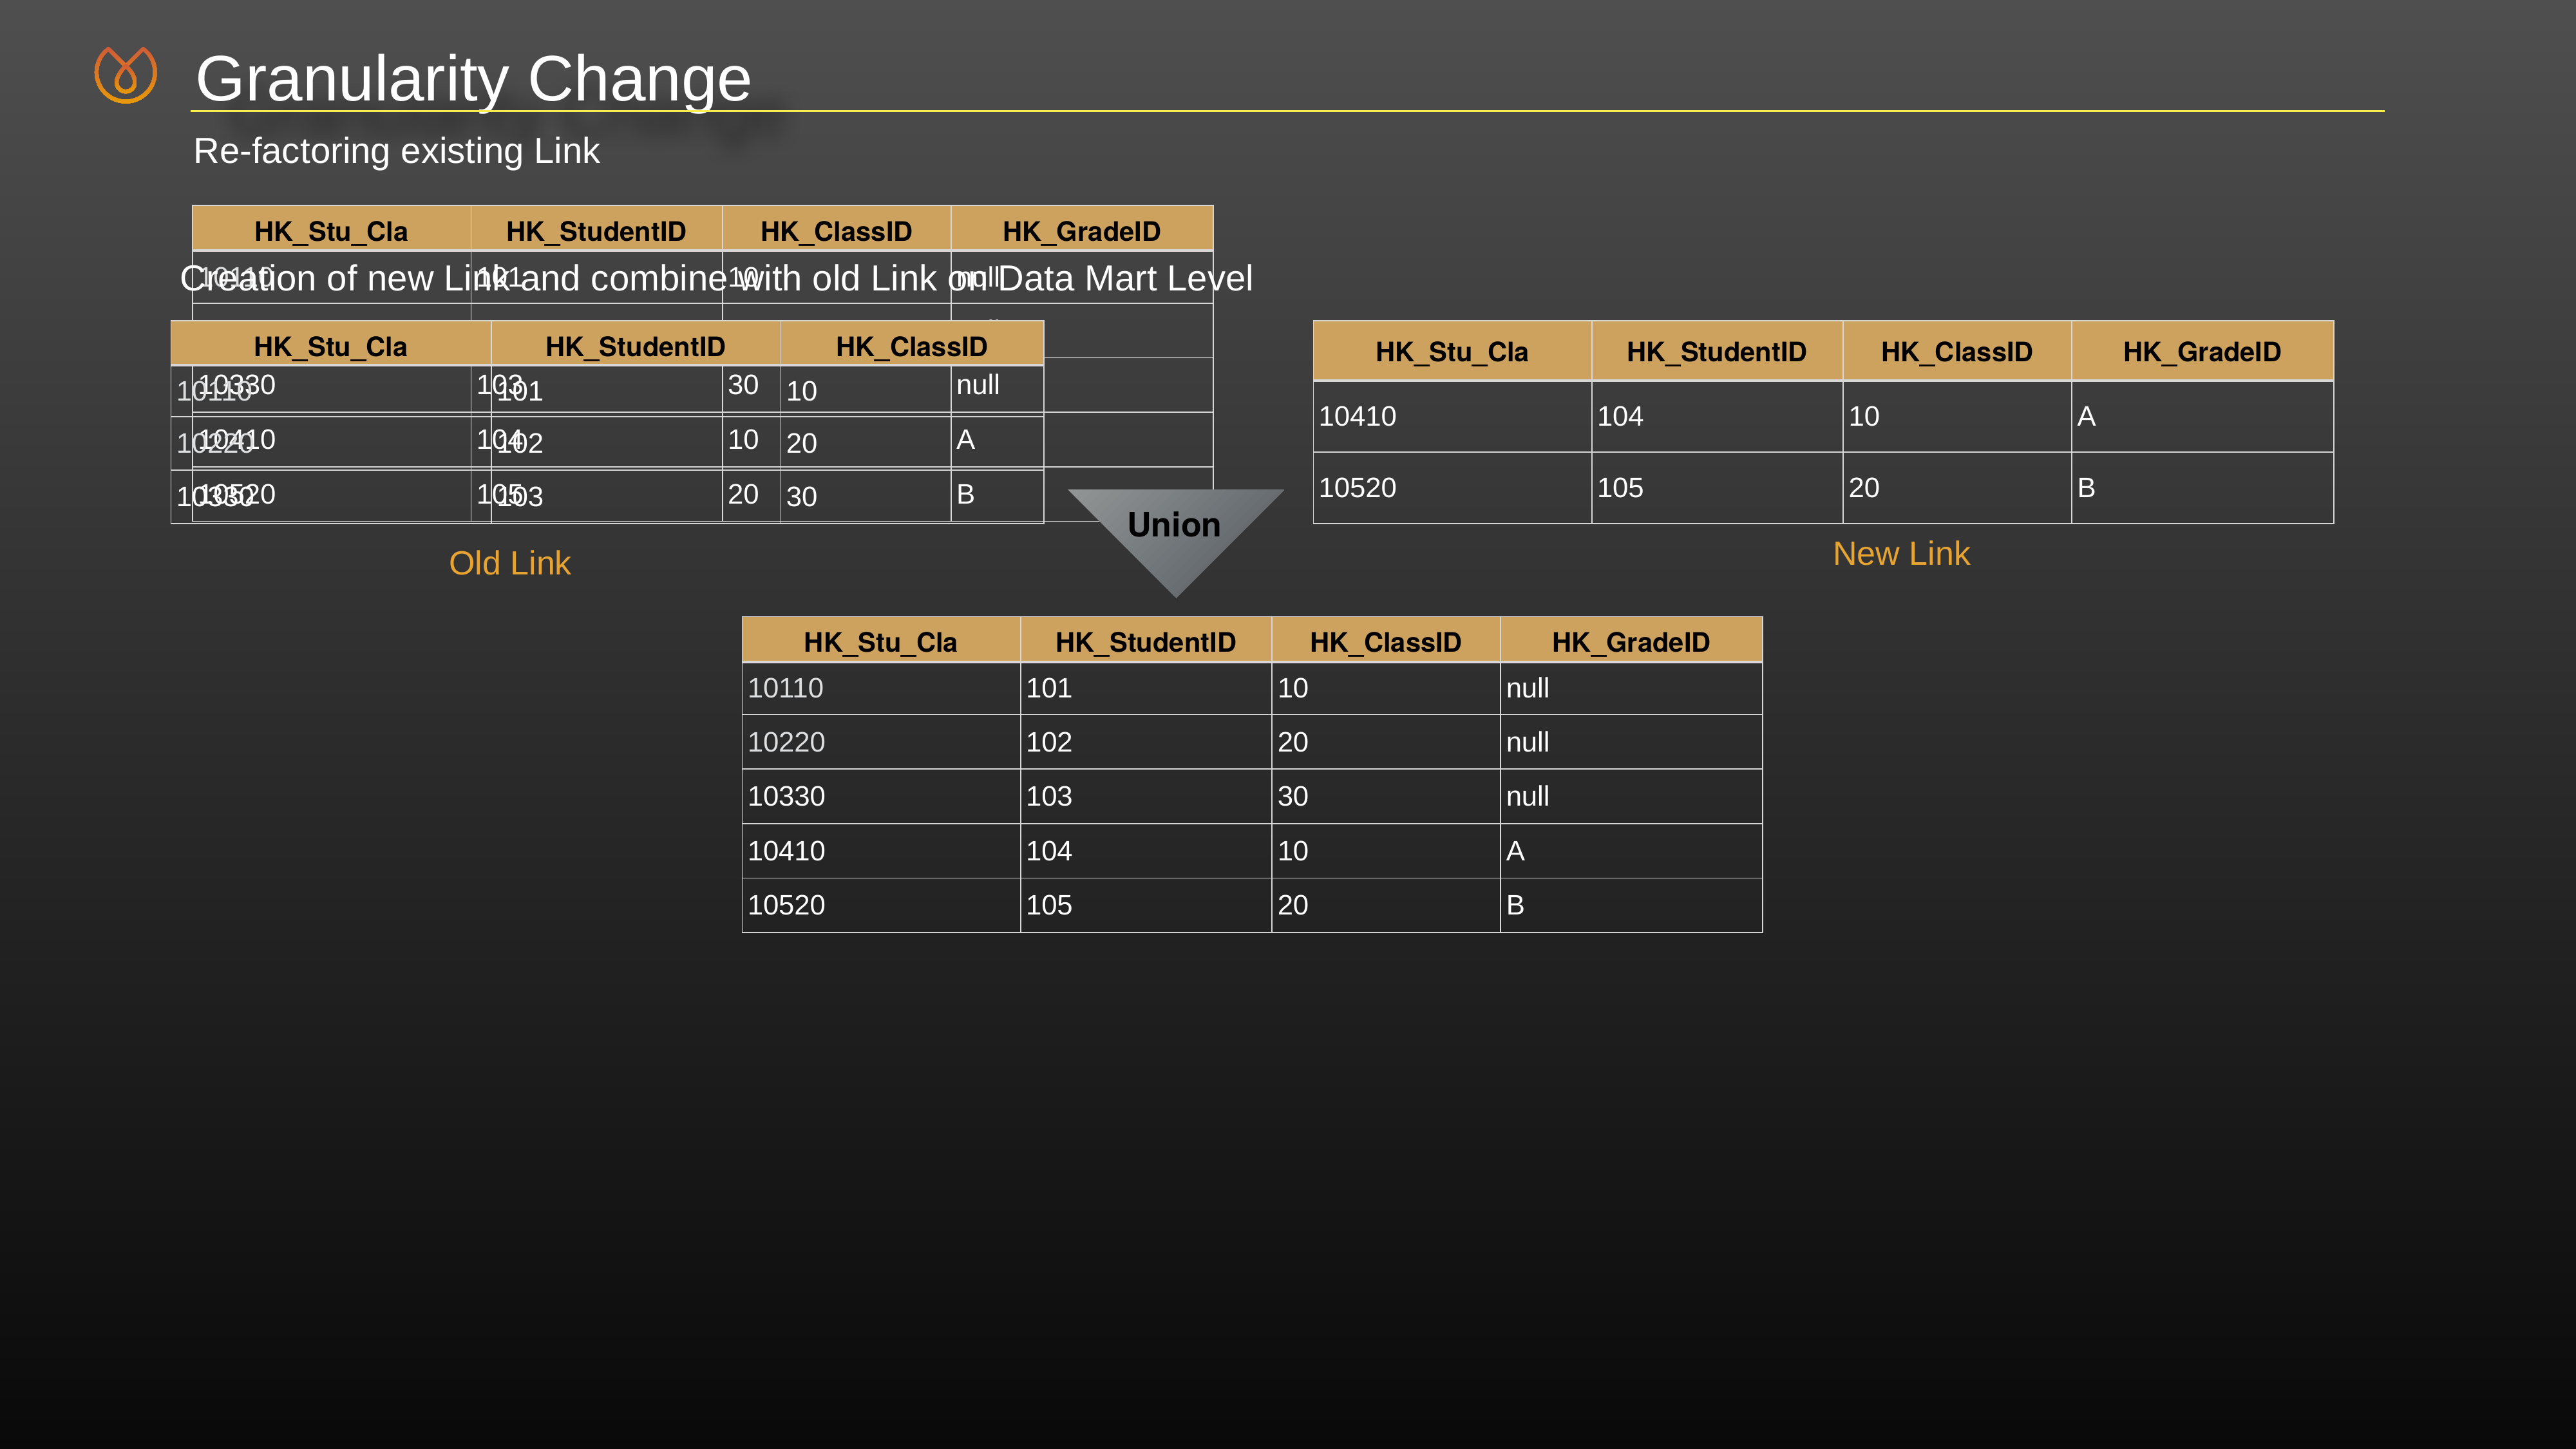

Granularity Change

Re-factoring existing Link
| HK\_Stu\_Cla | HK\_StudentID | HK\_ClassID | HK\_GradeID |
| --- | --- | --- | --- |
| 10110 | 101 | 10 | null |
| 10220 | 102 | 20 | null |
| 10330 | 103 | 30 | null |
| 10410 | 104 | 10 | A |
| 10520 | 105 | 20 | B |
Creation of new Link and combine with old Link on Data Mart Level
| HK\_Stu\_Cla | HK\_StudentID | HK\_ClassID |
| --- | --- | --- |
| 10110 | 101 | 10 |
| 10220 | 102 | 20 |
| 10330 | 103 | 30 |
| HK\_Stu\_Cla | HK\_StudentID | HK\_ClassID | HK\_GradeID |
| --- | --- | --- | --- |
| 10410 | 104 | 10 | A |
| 10520 | 105 | 20 | B |

Union
New Link
Old Link
| HK\_Stu\_Cla | HK\_StudentID | HK\_ClassID | HK\_GradeID |
| --- | --- | --- | --- |
| 10110 | 101 | 10 | null |
| 10220 | 102 | 20 | null |
| 10330 | 103 | 30 | null |
| 10410 | 104 | 10 | A |
| 10520 | 105 | 20 | B |